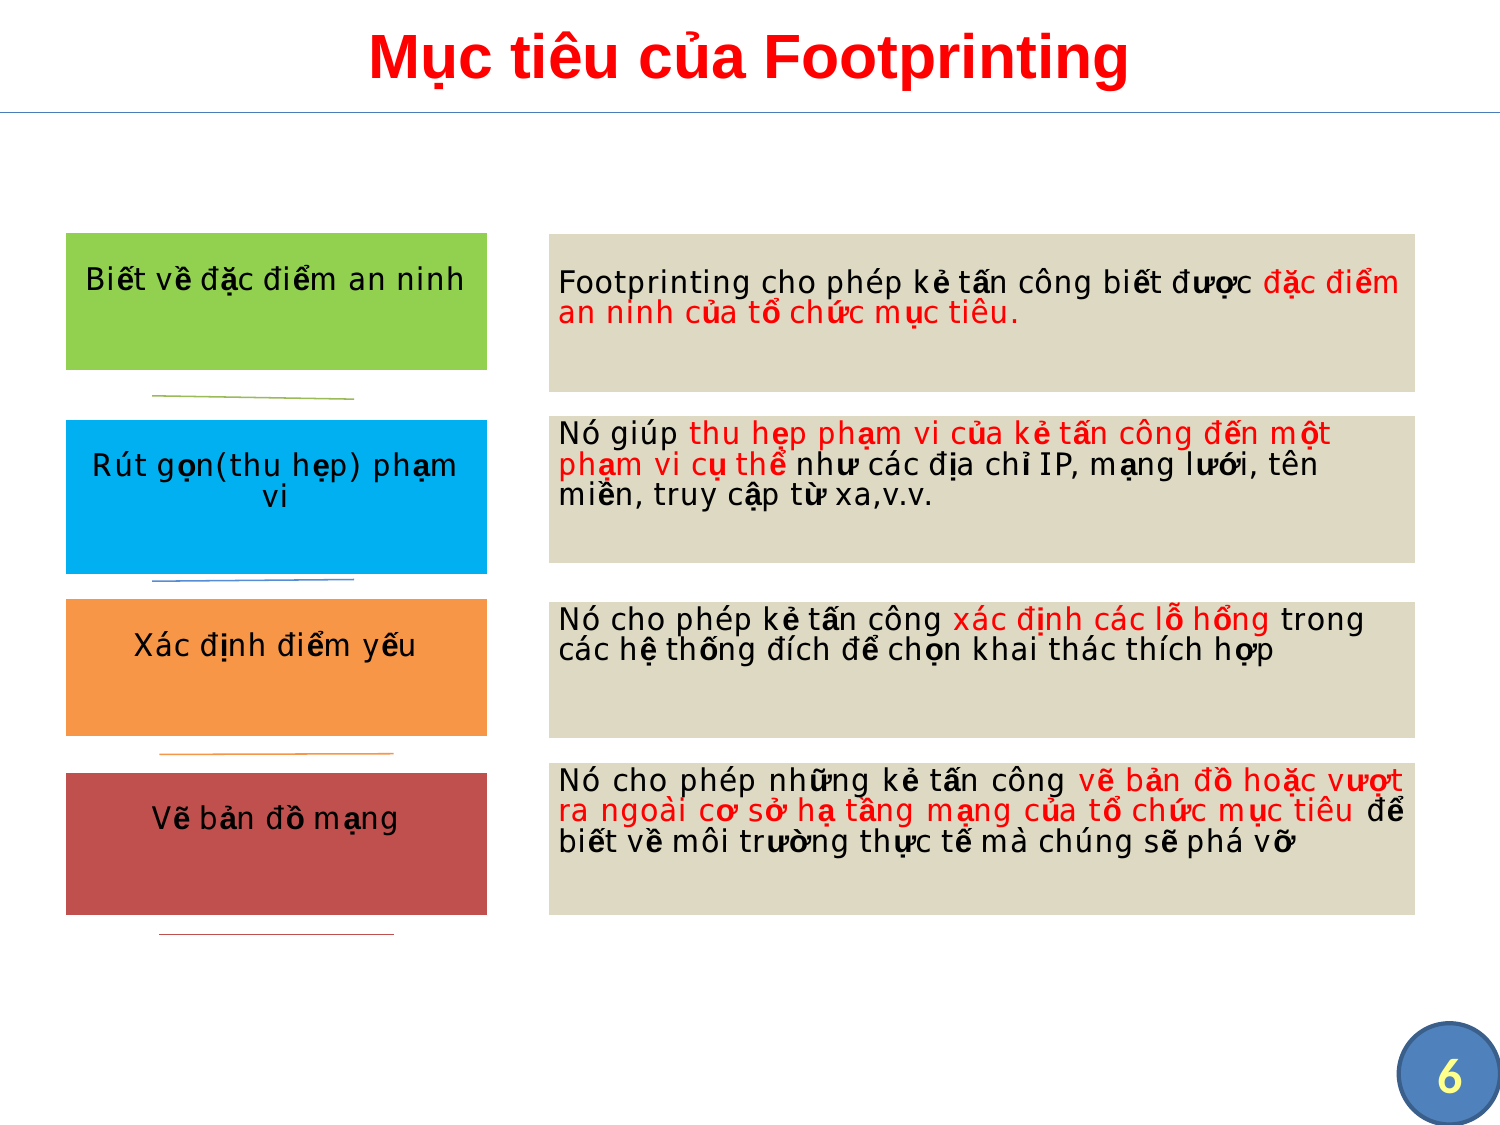

# Mục tiêu của Footprinting
| Biết về đặc điểm an ninh |
| --- |
| Footprinting cho phép kẻ tấn công biết được đặc điểm an ninh của tổ chức mục tiêu. |
| --- |
| Nó giúp thu hẹp phạm vi của kẻ tấn công đến một phạm vi cụ thể như các địa chỉ IP, mạng lưới, tên miền, truy cập từ xa,v.v. |
| --- |
| Rút gọn(thu hẹp) phạm vi |
| --- |
| Xác định điểm yếu |
| --- |
| Nó cho phép kẻ tấn công xác định các lỗ hổng trong các hệ thống đích để chọn khai thác thích hợp |
| --- |
| Nó cho phép những kẻ tấn công vẽ bản đồ hoặc vượt ra ngoài cơ sở hạ tầng mạng của tổ chức mục tiêu để biết về môi trường thực tế mà chúng sẽ phá vỡ |
| --- |
| Vẽ bản đồ mạng |
| --- |
6